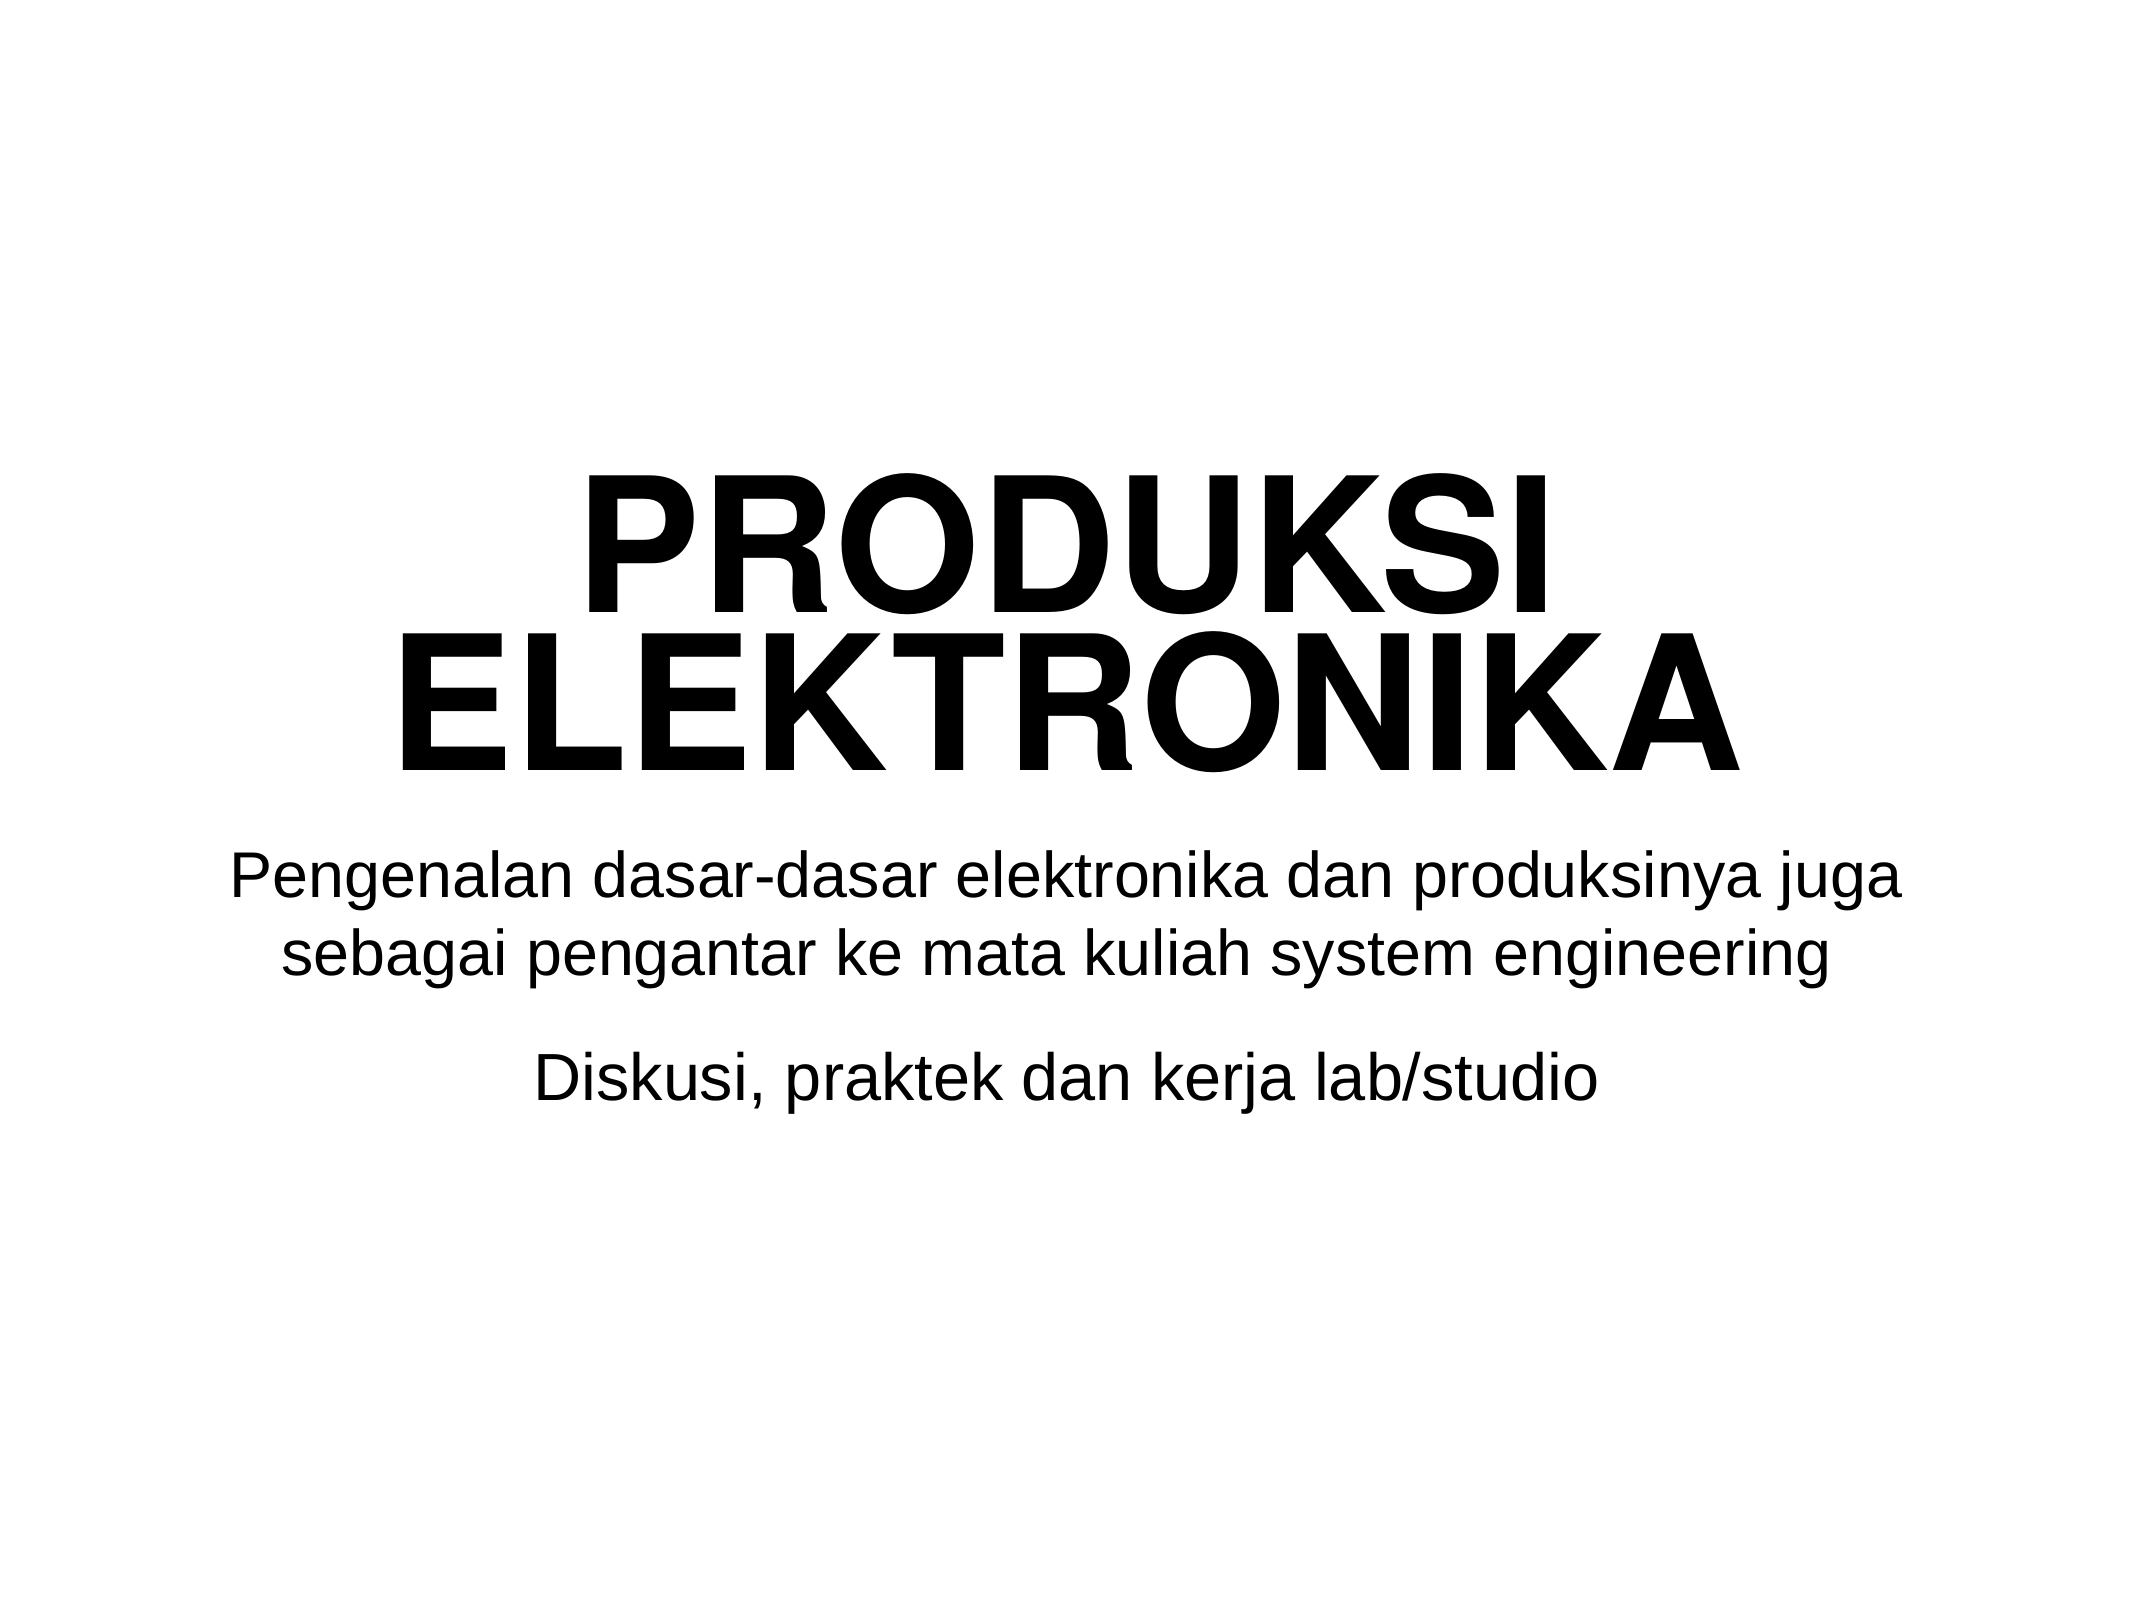

# PRODUKSI ELEKTRONIKA
Pengenalan dasar-dasar elektronika dan produksinya juga sebagai pengantar ke mata kuliah system engineering
Diskusi, praktek dan kerja lab/studio